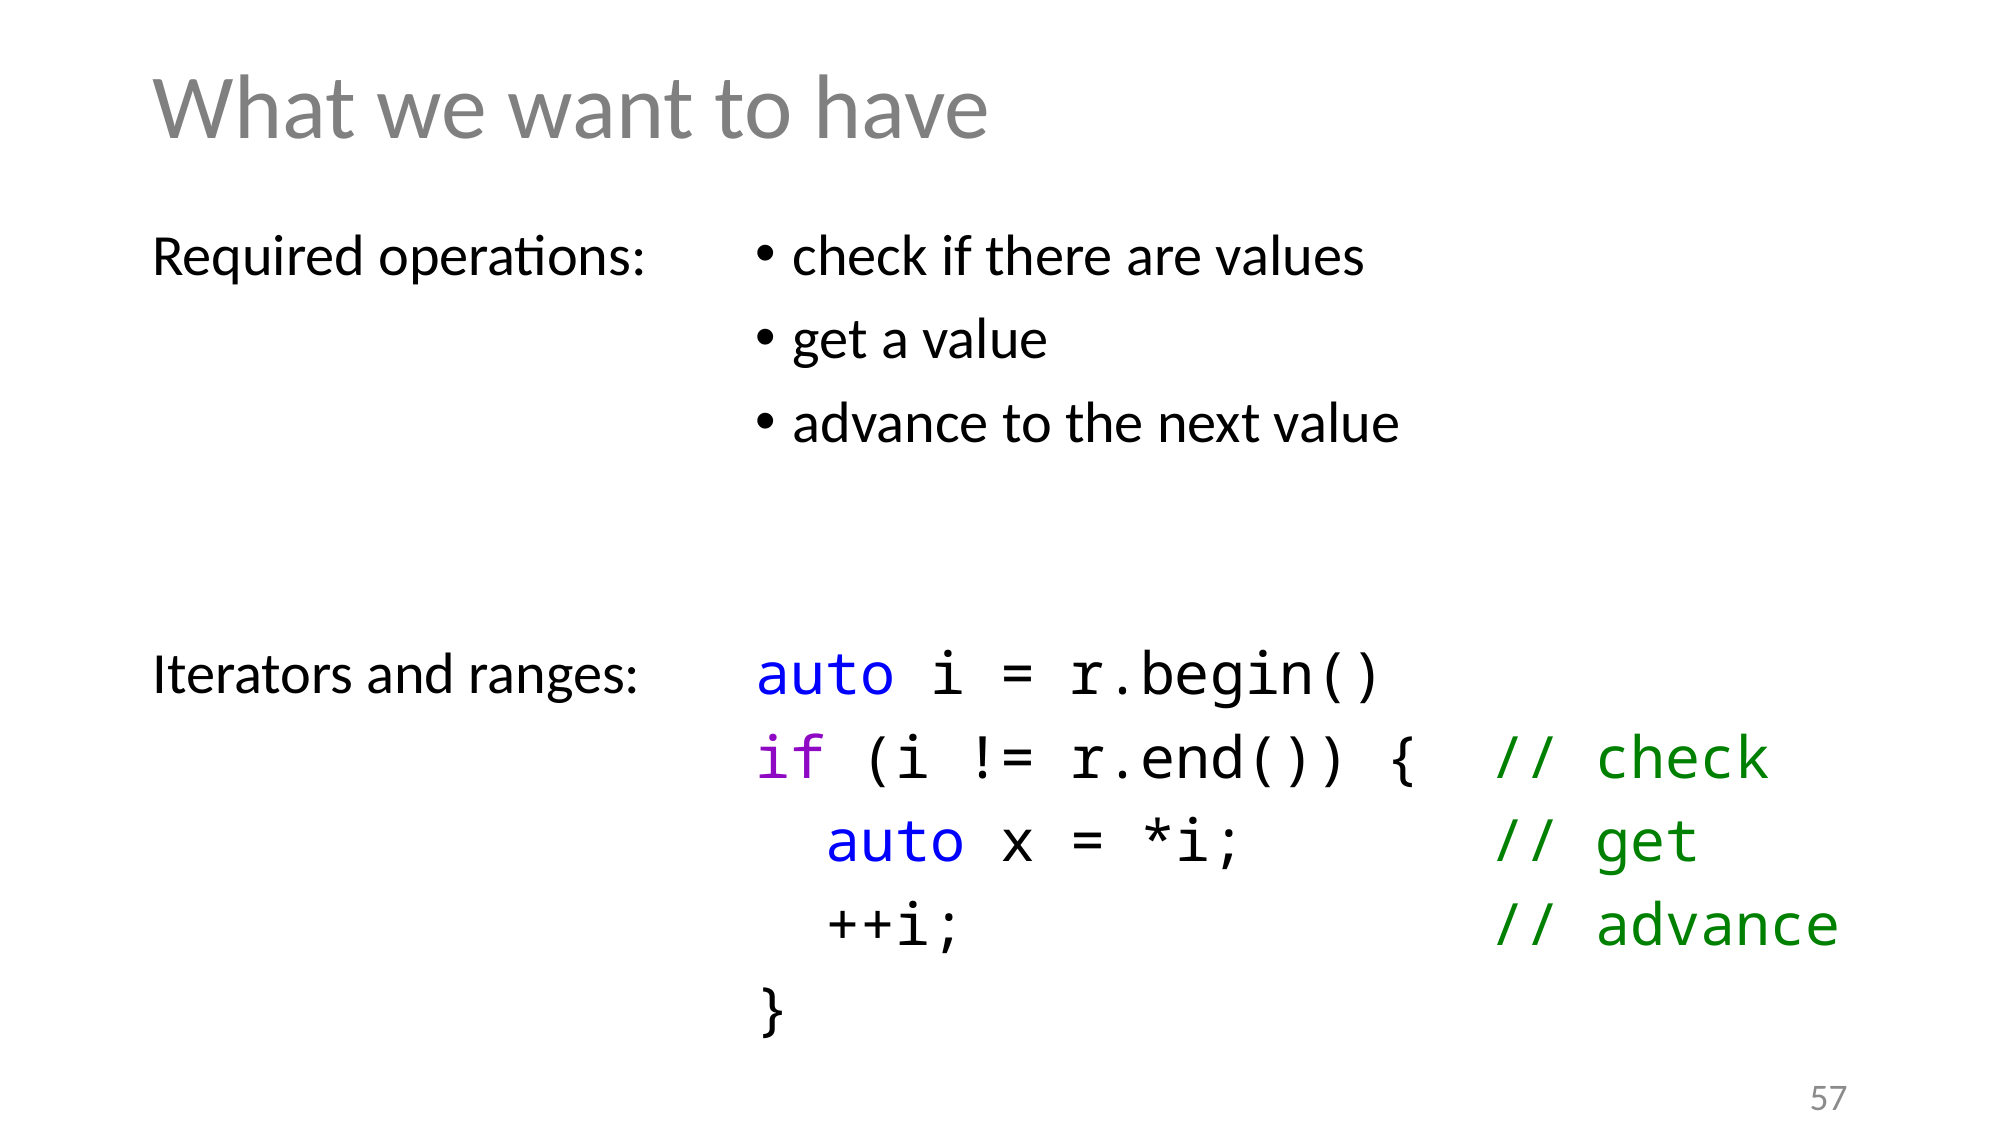

# What we want to have
Required operations:

Iterators and ranges:
check if there are values
get a value
advance to the next value

auto i = r.begin()
if (i != r.end()) {  // check
  auto x = *i;       // get
  ++i;               // advance
}

57